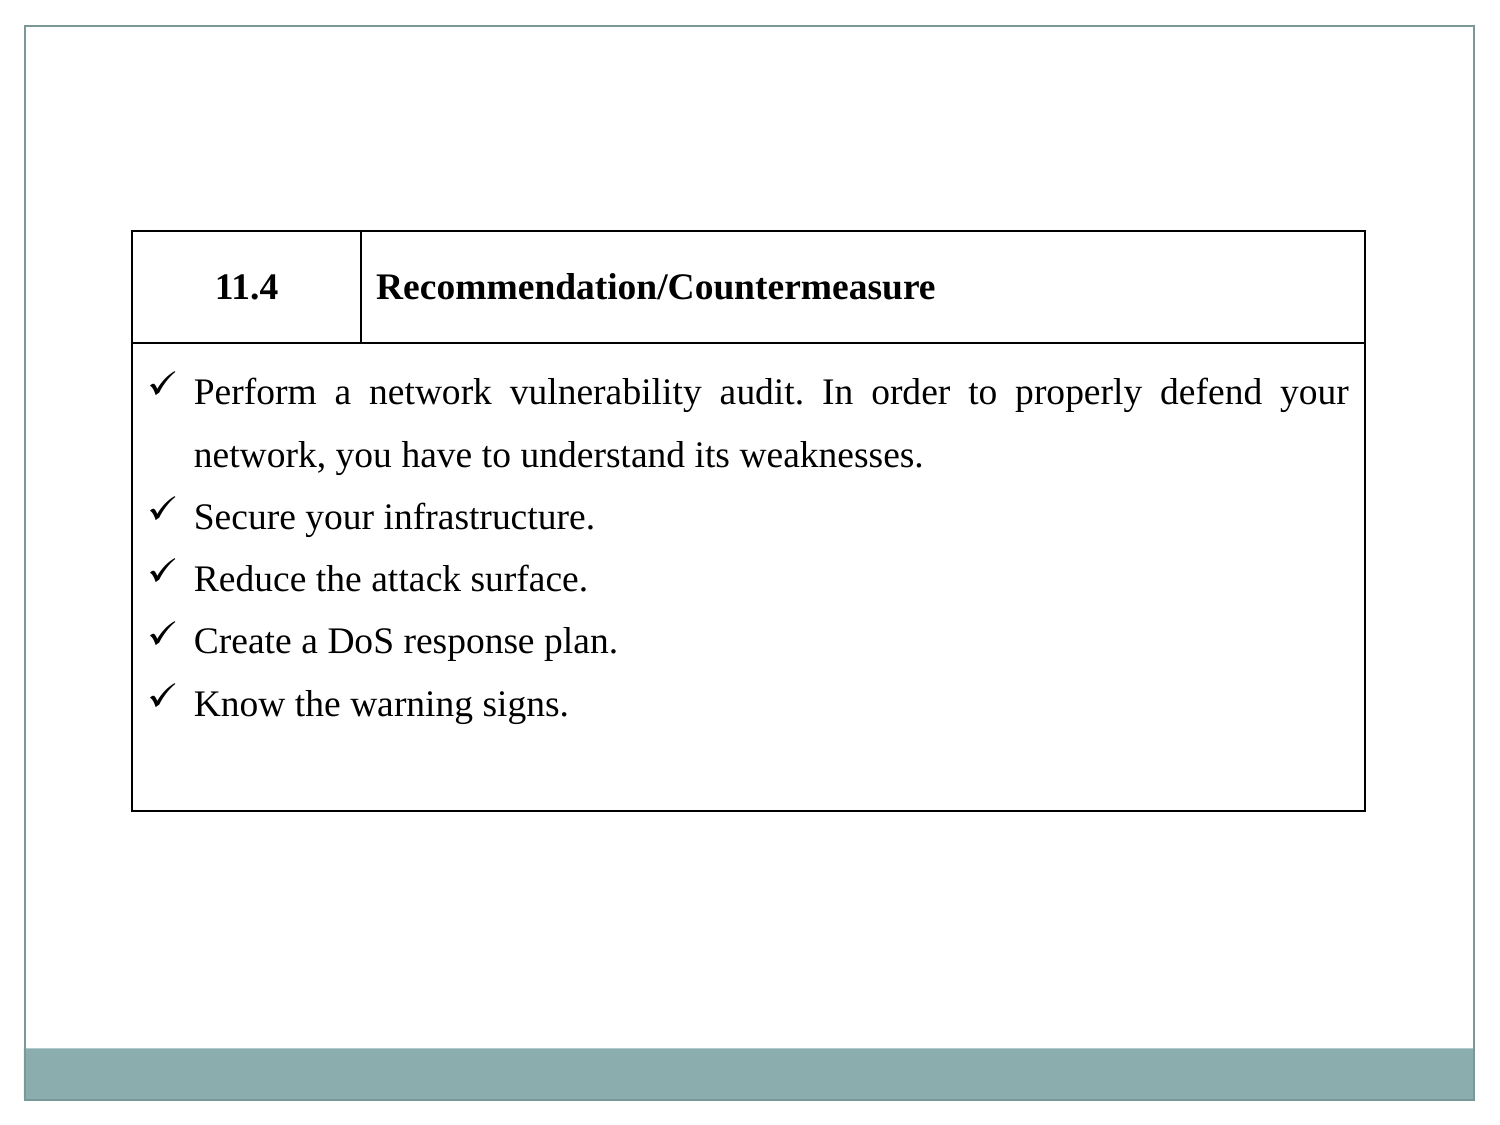

| 11.4 | Recommendation/Countermeasure |
| --- | --- |
| Perform a network vulnerability audit. In order to properly defend your network, you have to understand its weaknesses. Secure your infrastructure. Reduce the attack surface. Create a DoS response plan. Know the warning signs. |  |